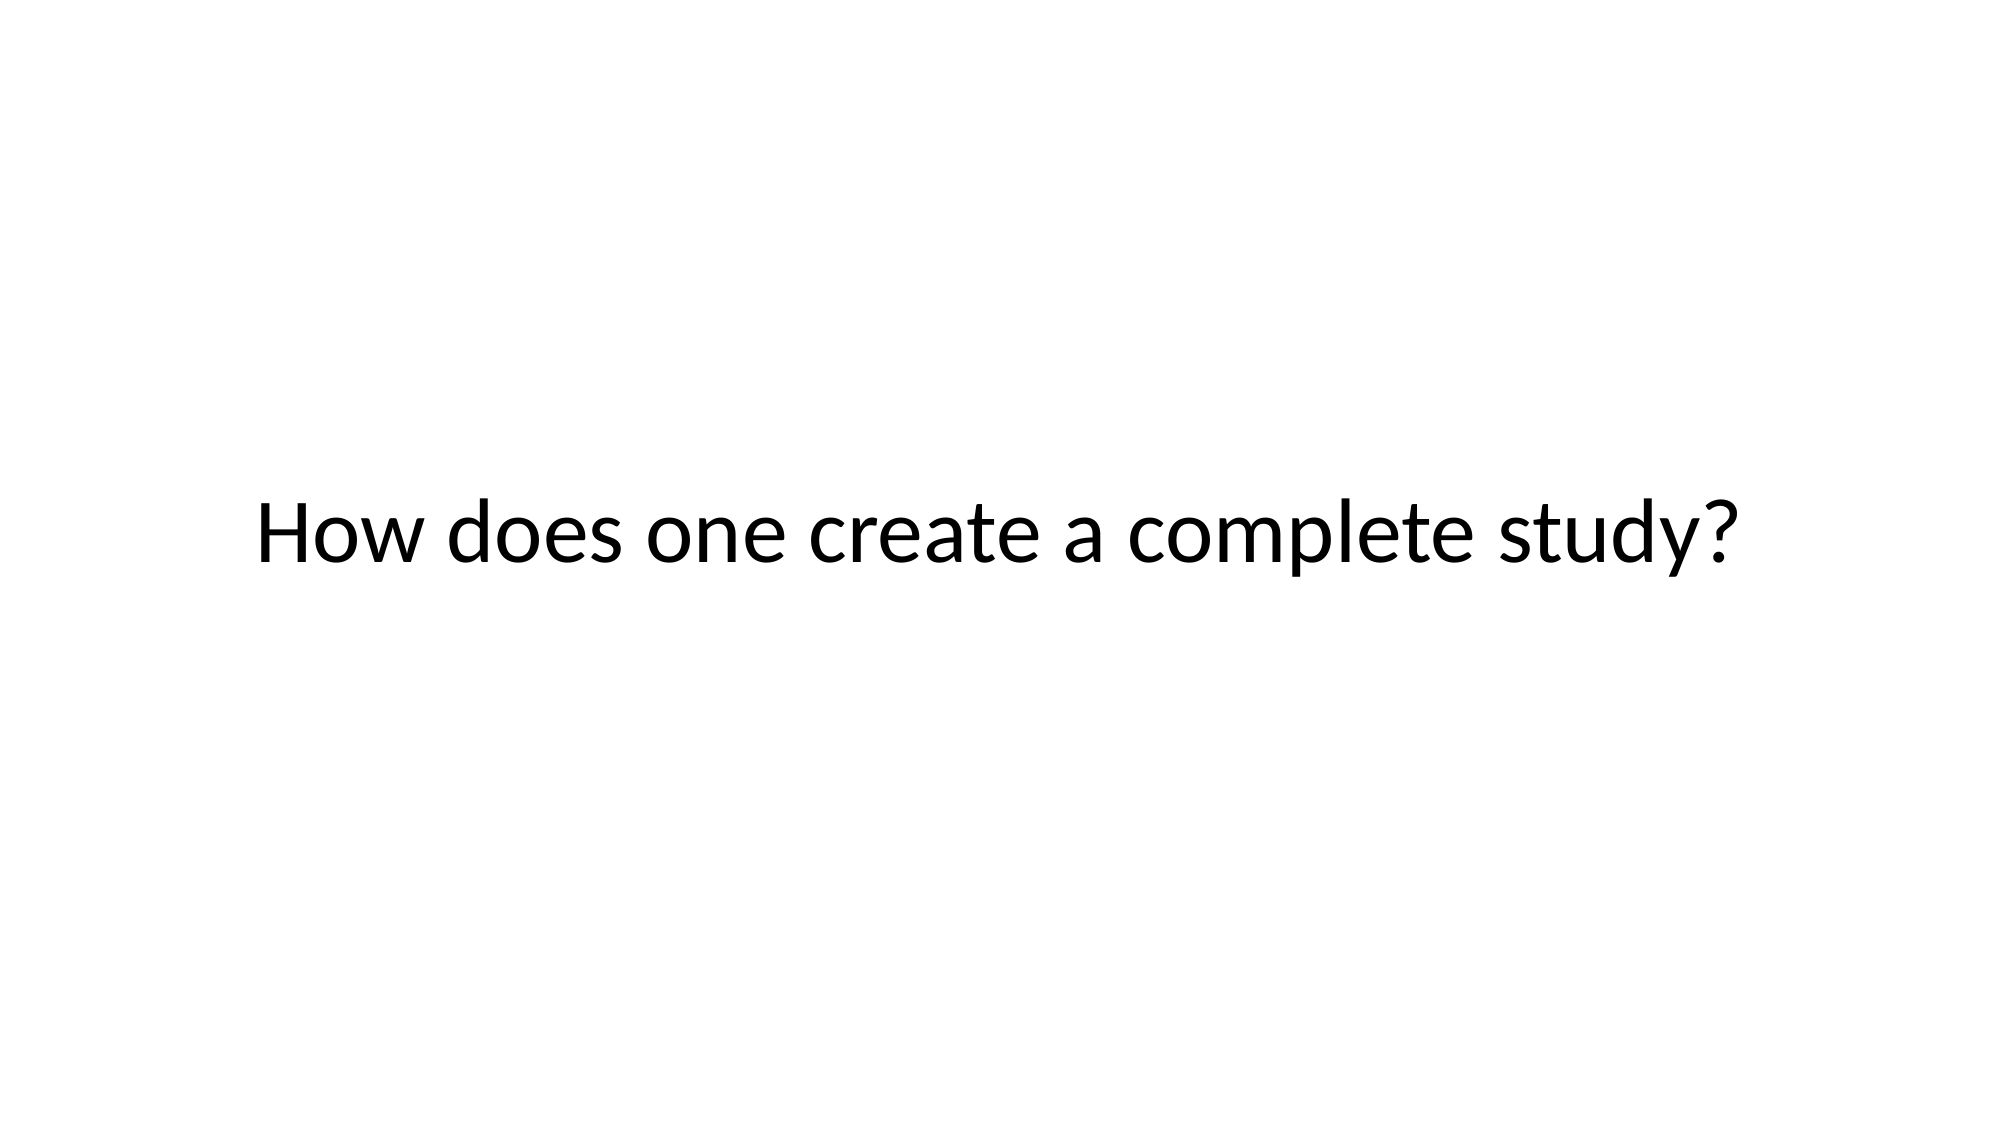

# How does one create a complete study?